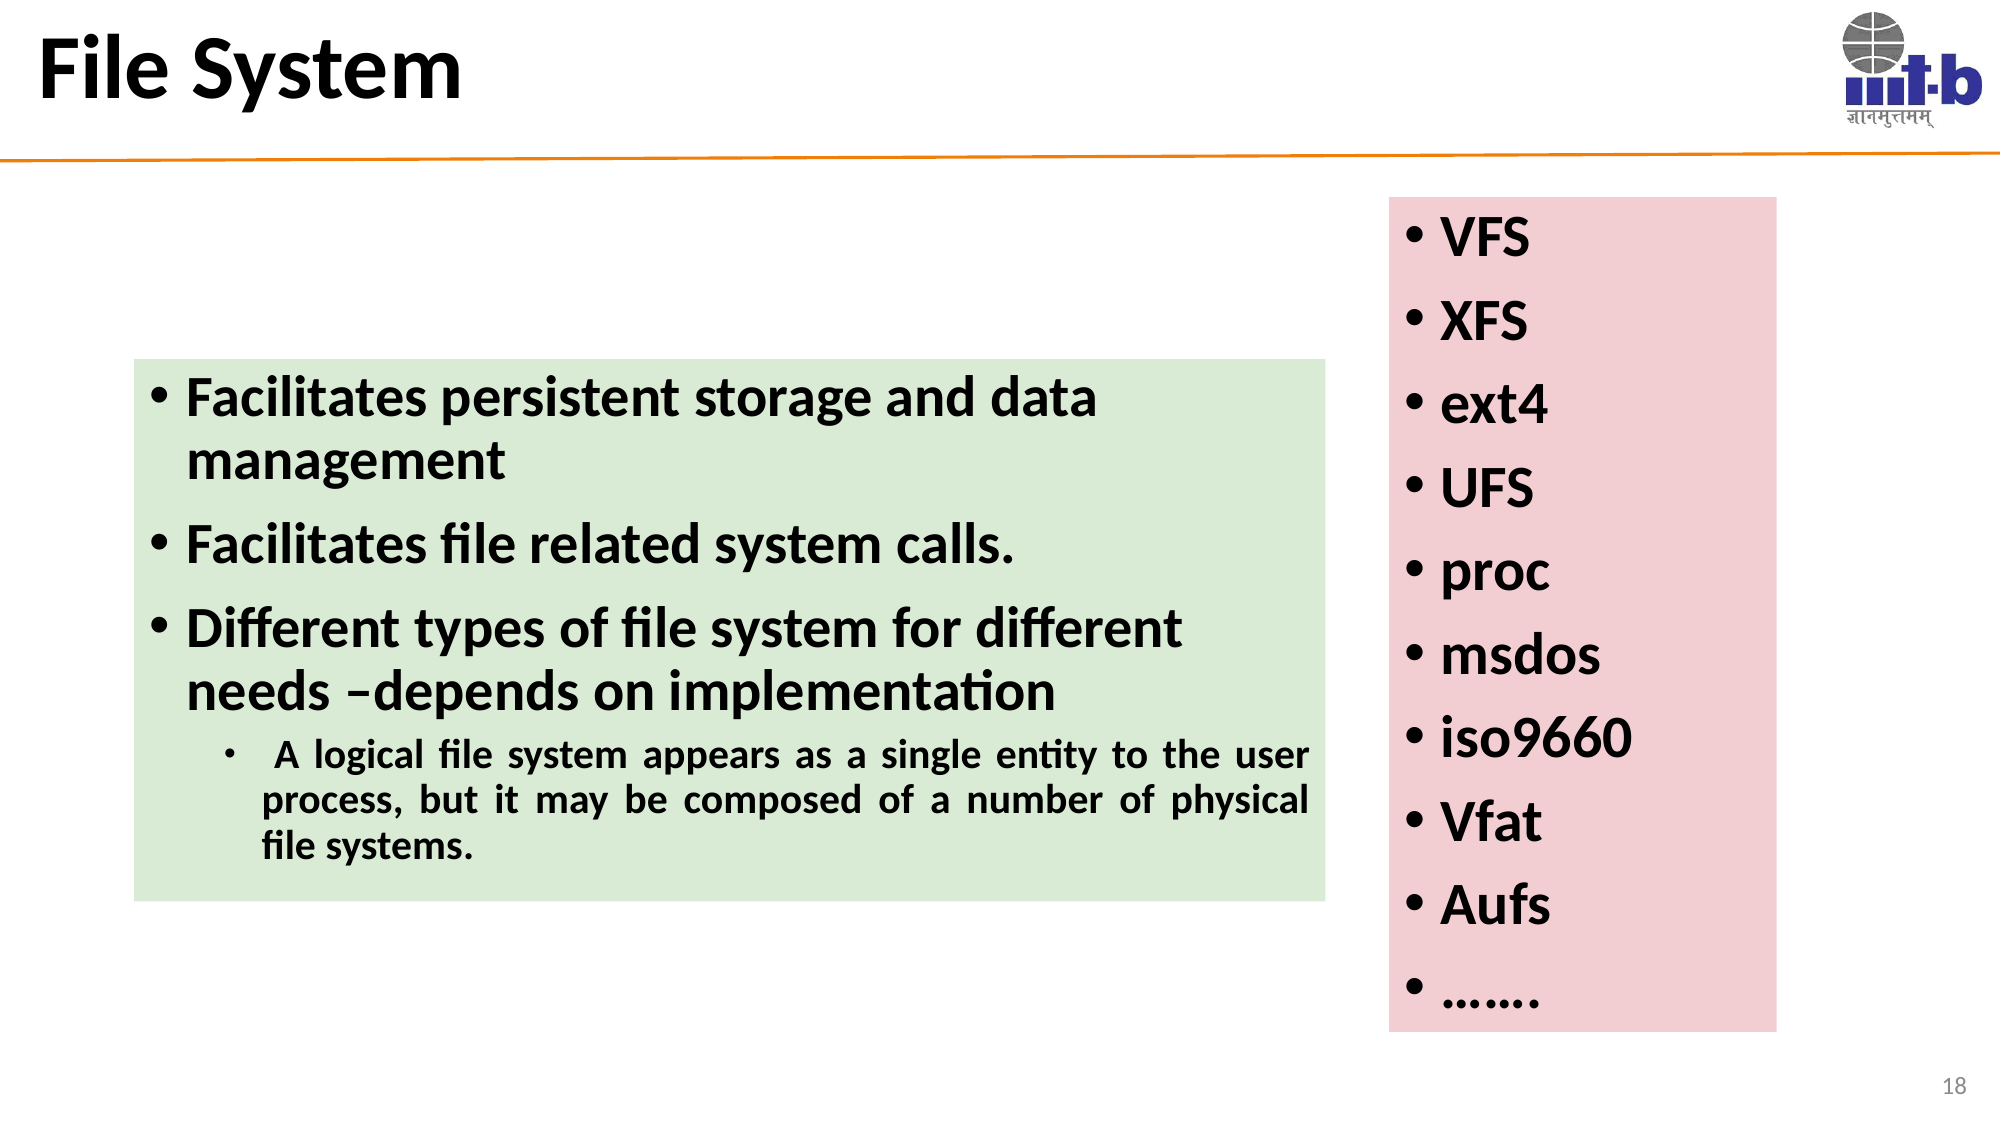

# File System
VFS
XFS
ext4
UFS
proc
msdos
iso9660
Vfat
Aufs
…….
Facilitates persistent storage and data management
Facilitates file related system calls.
Different types of file system for different needs –depends on implementation
 A logical file system appears as a single entity to the user process, but it may be composed of a number of physical file systems.
18